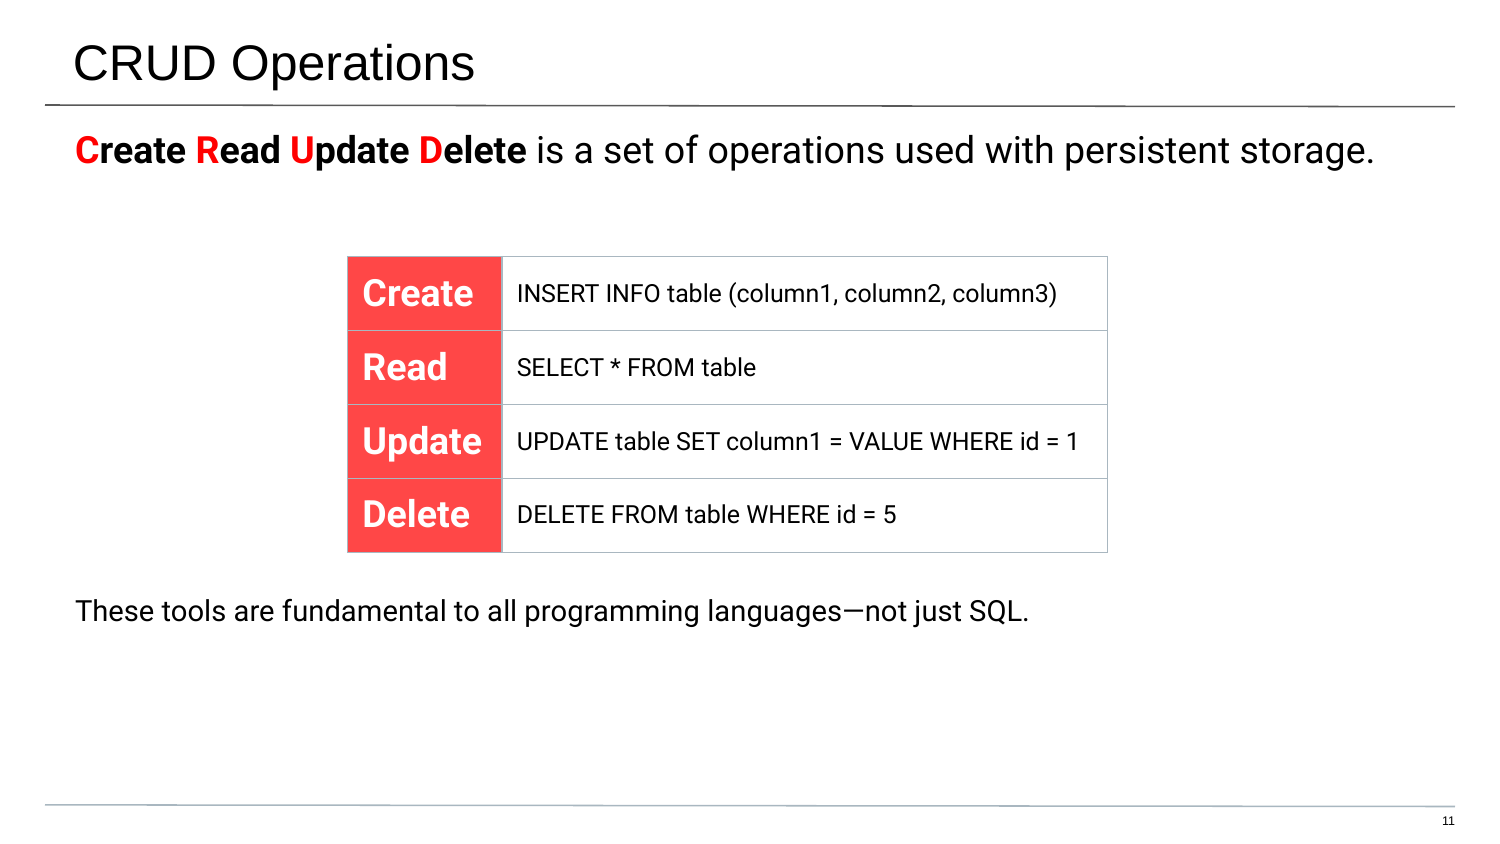

# CRUD Operations
Create Read Update Delete is a set of operations used with persistent storage.
| Create | INSERT INFO table (column1, column2, column3) |
| --- | --- |
| Read | SELECT \* FROM table |
| Update | UPDATE table SET column1 = VALUE WHERE id = 1 |
| Delete | DELETE FROM table WHERE id = 5 |
These tools are fundamental to all programming languages—not just SQL.

11